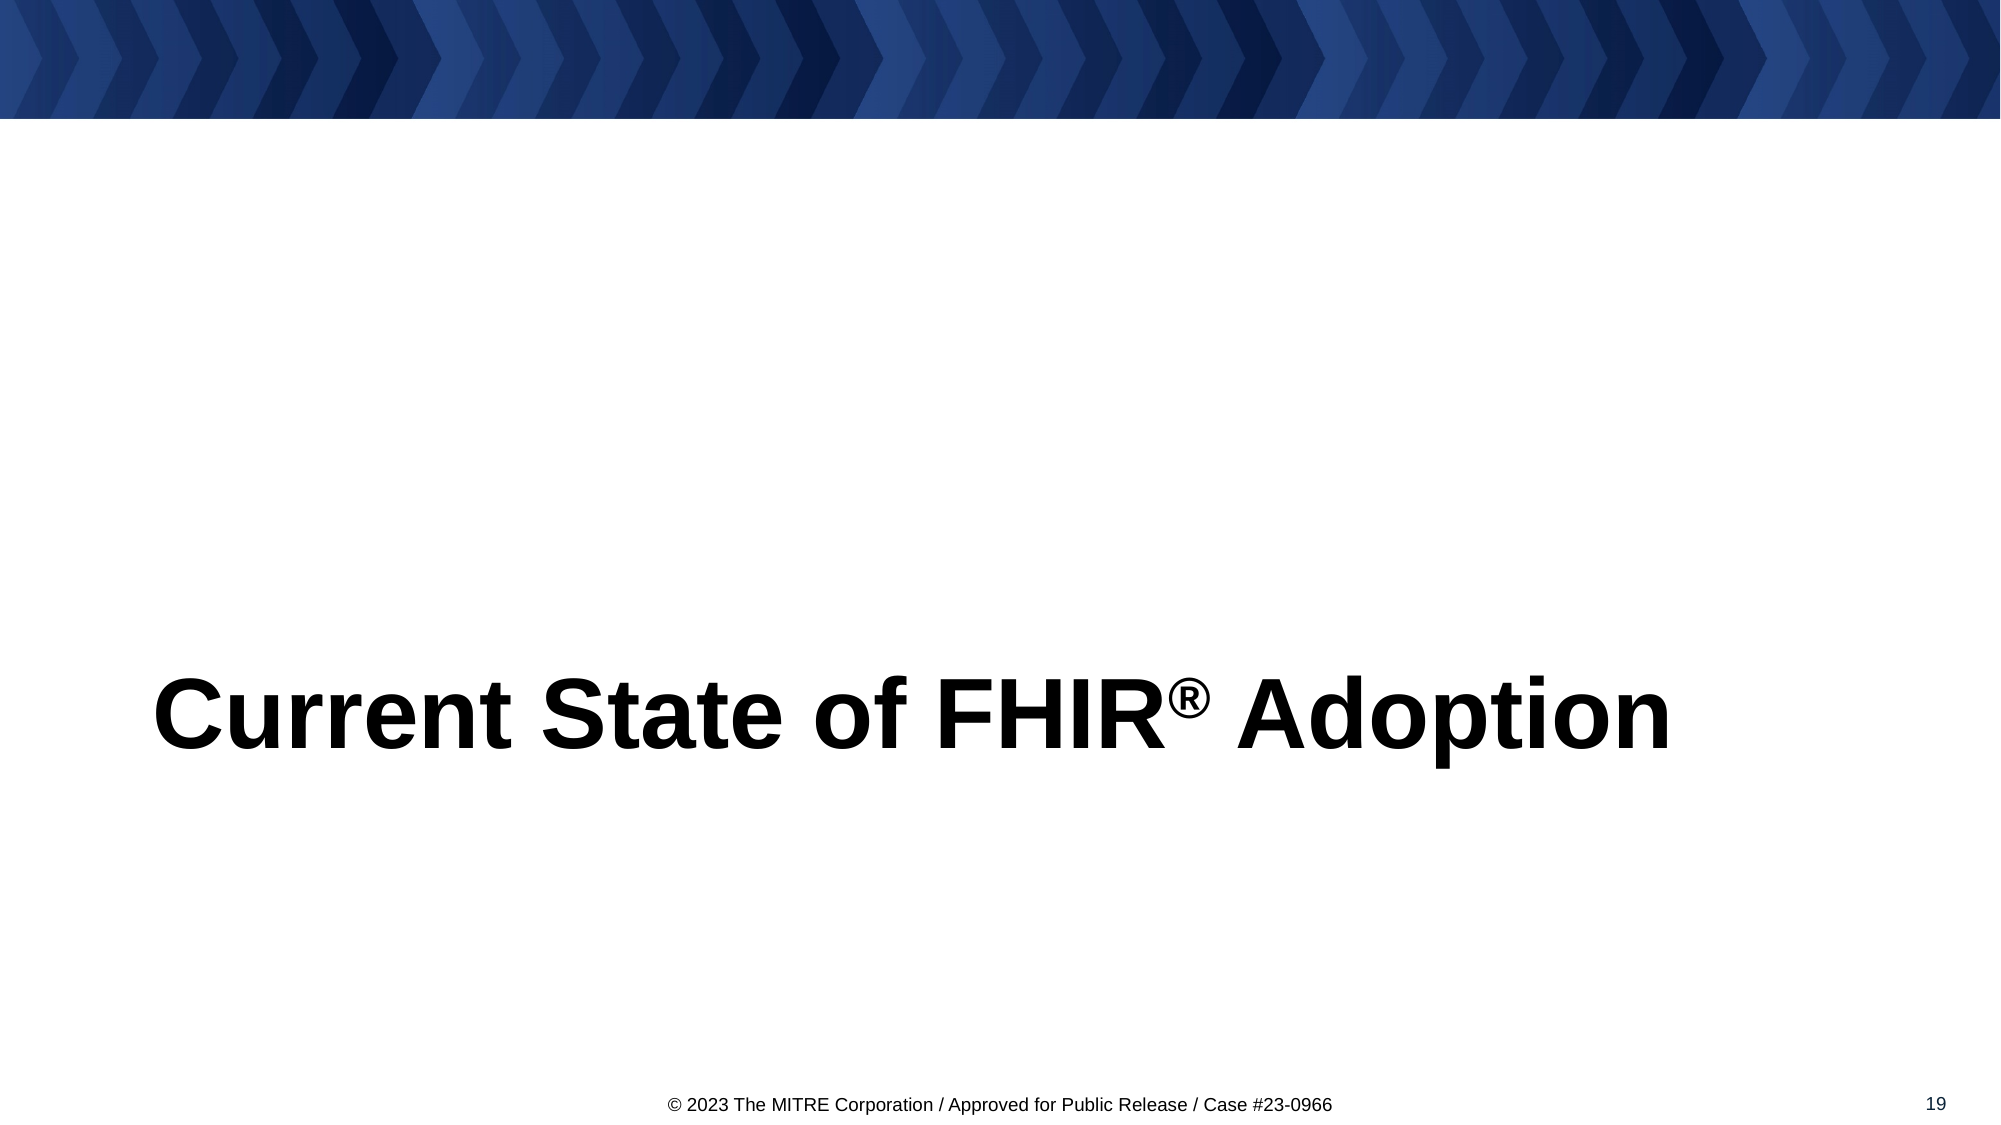

# Current State of FHIR® Adoption
19